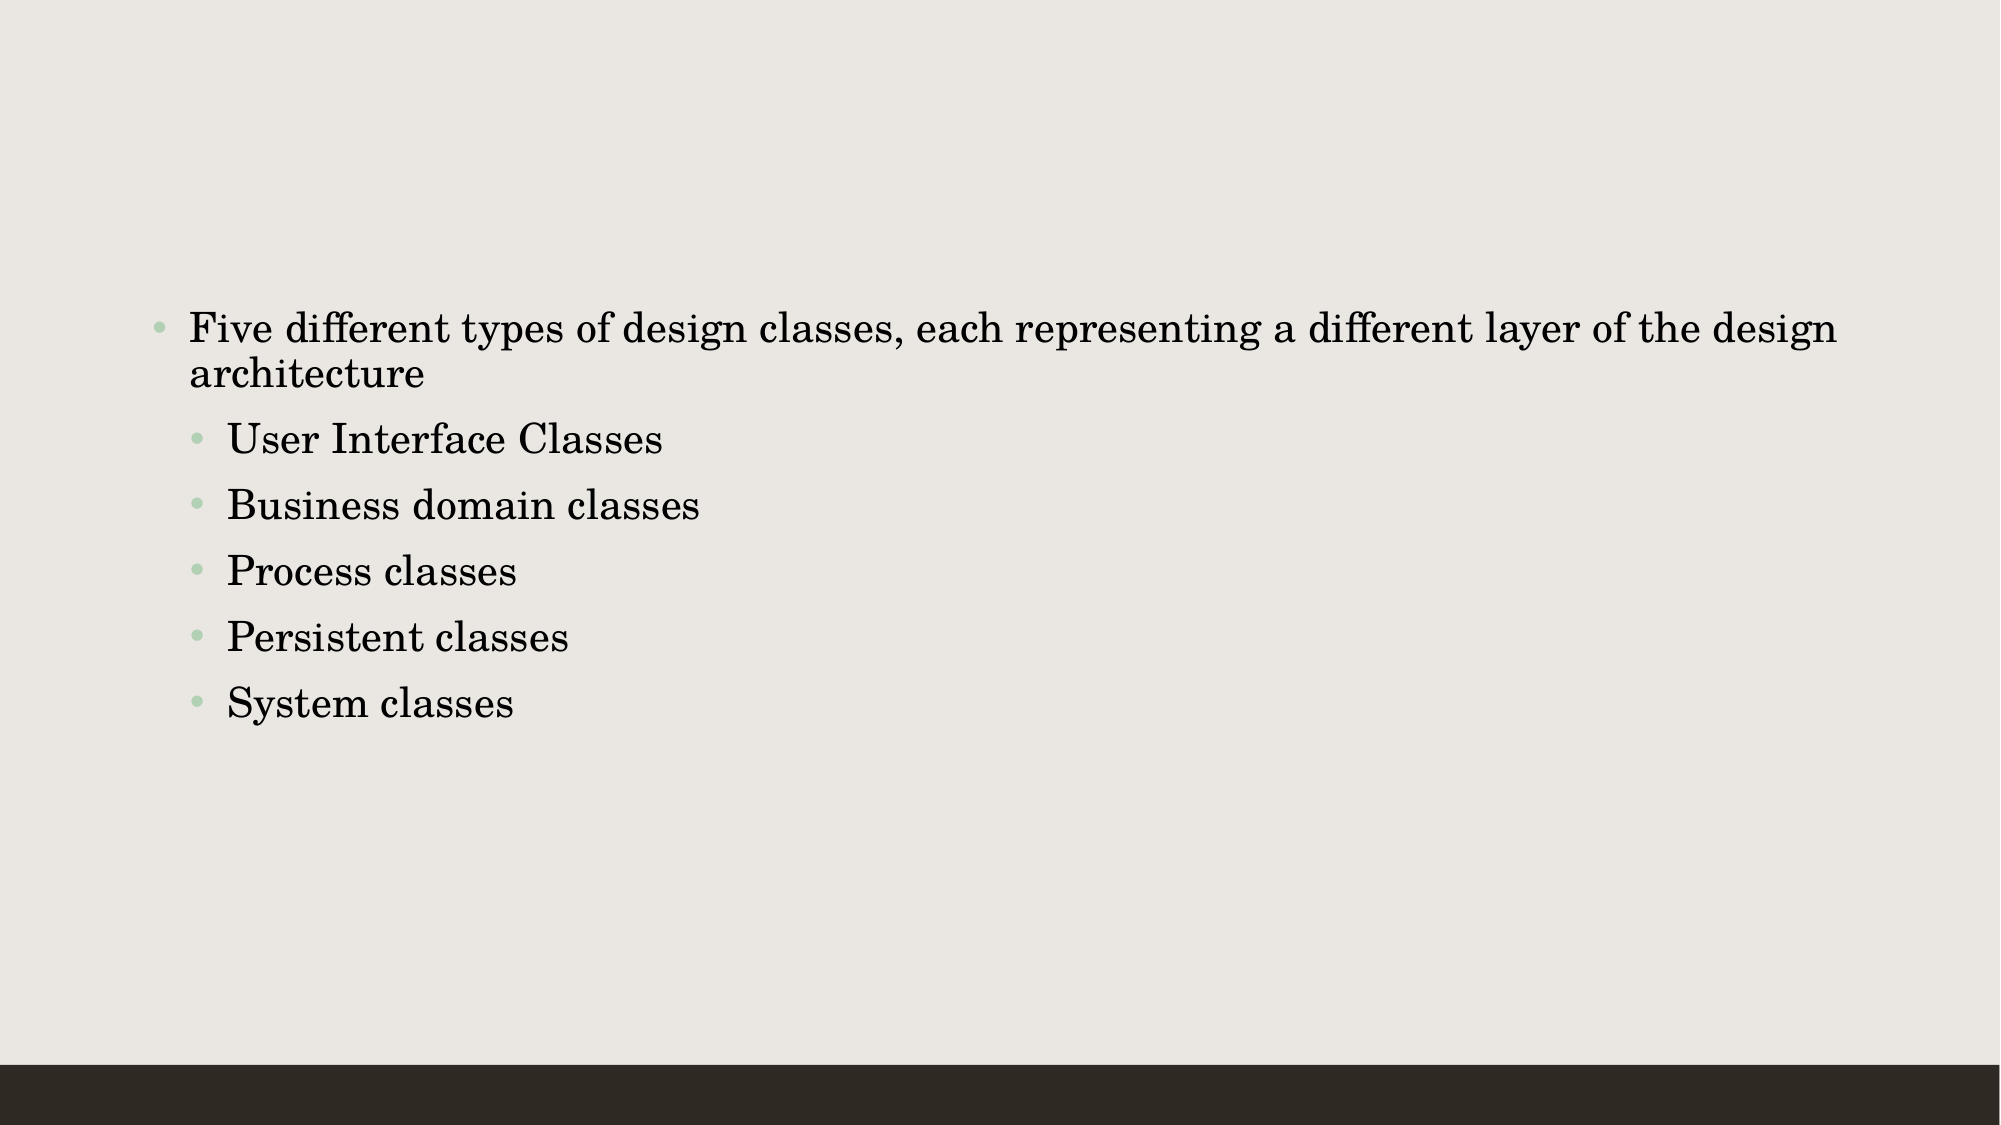

Five different types of design classes, each representing a different layer of the design architecture
User Interface Classes
Business domain classes
Process classes
Persistent classes
System classes